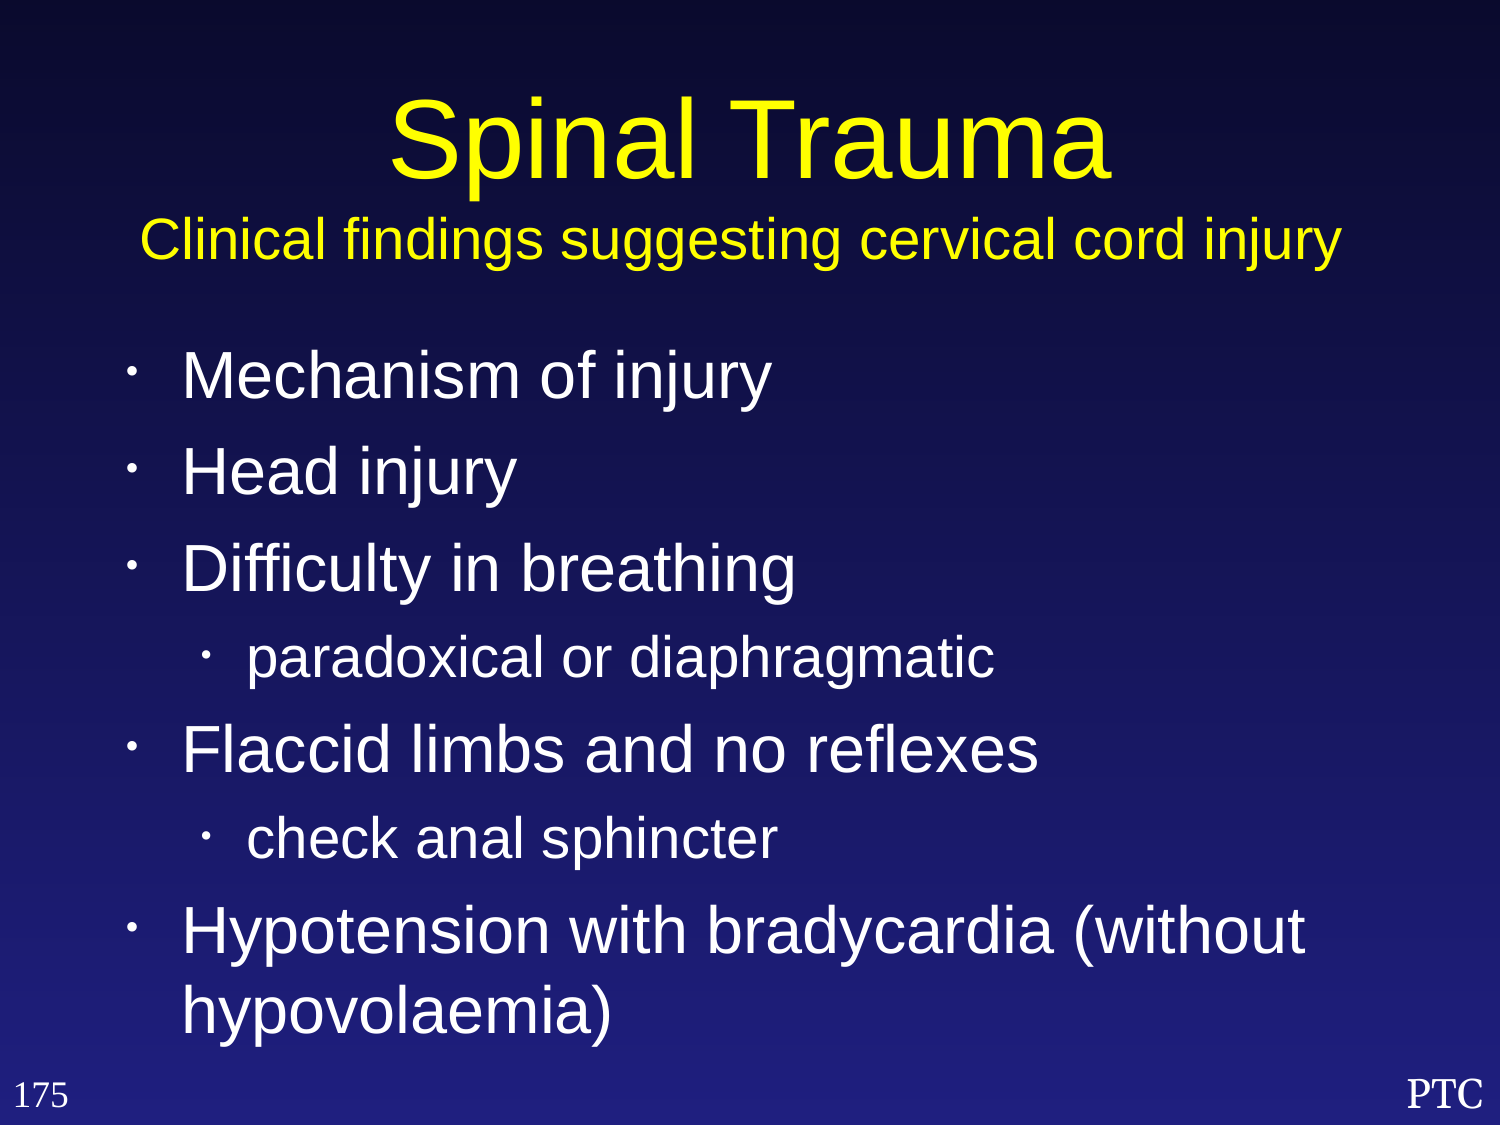

Spinal Trauma
Clinical findings suggesting cervical cord injury
Mechanism of injury
Head injury
Difficulty in breathing
paradoxical or diaphragmatic
Flaccid limbs and no reflexes
check anal sphincter
Hypotension with bradycardia (without hypovolaemia)
175